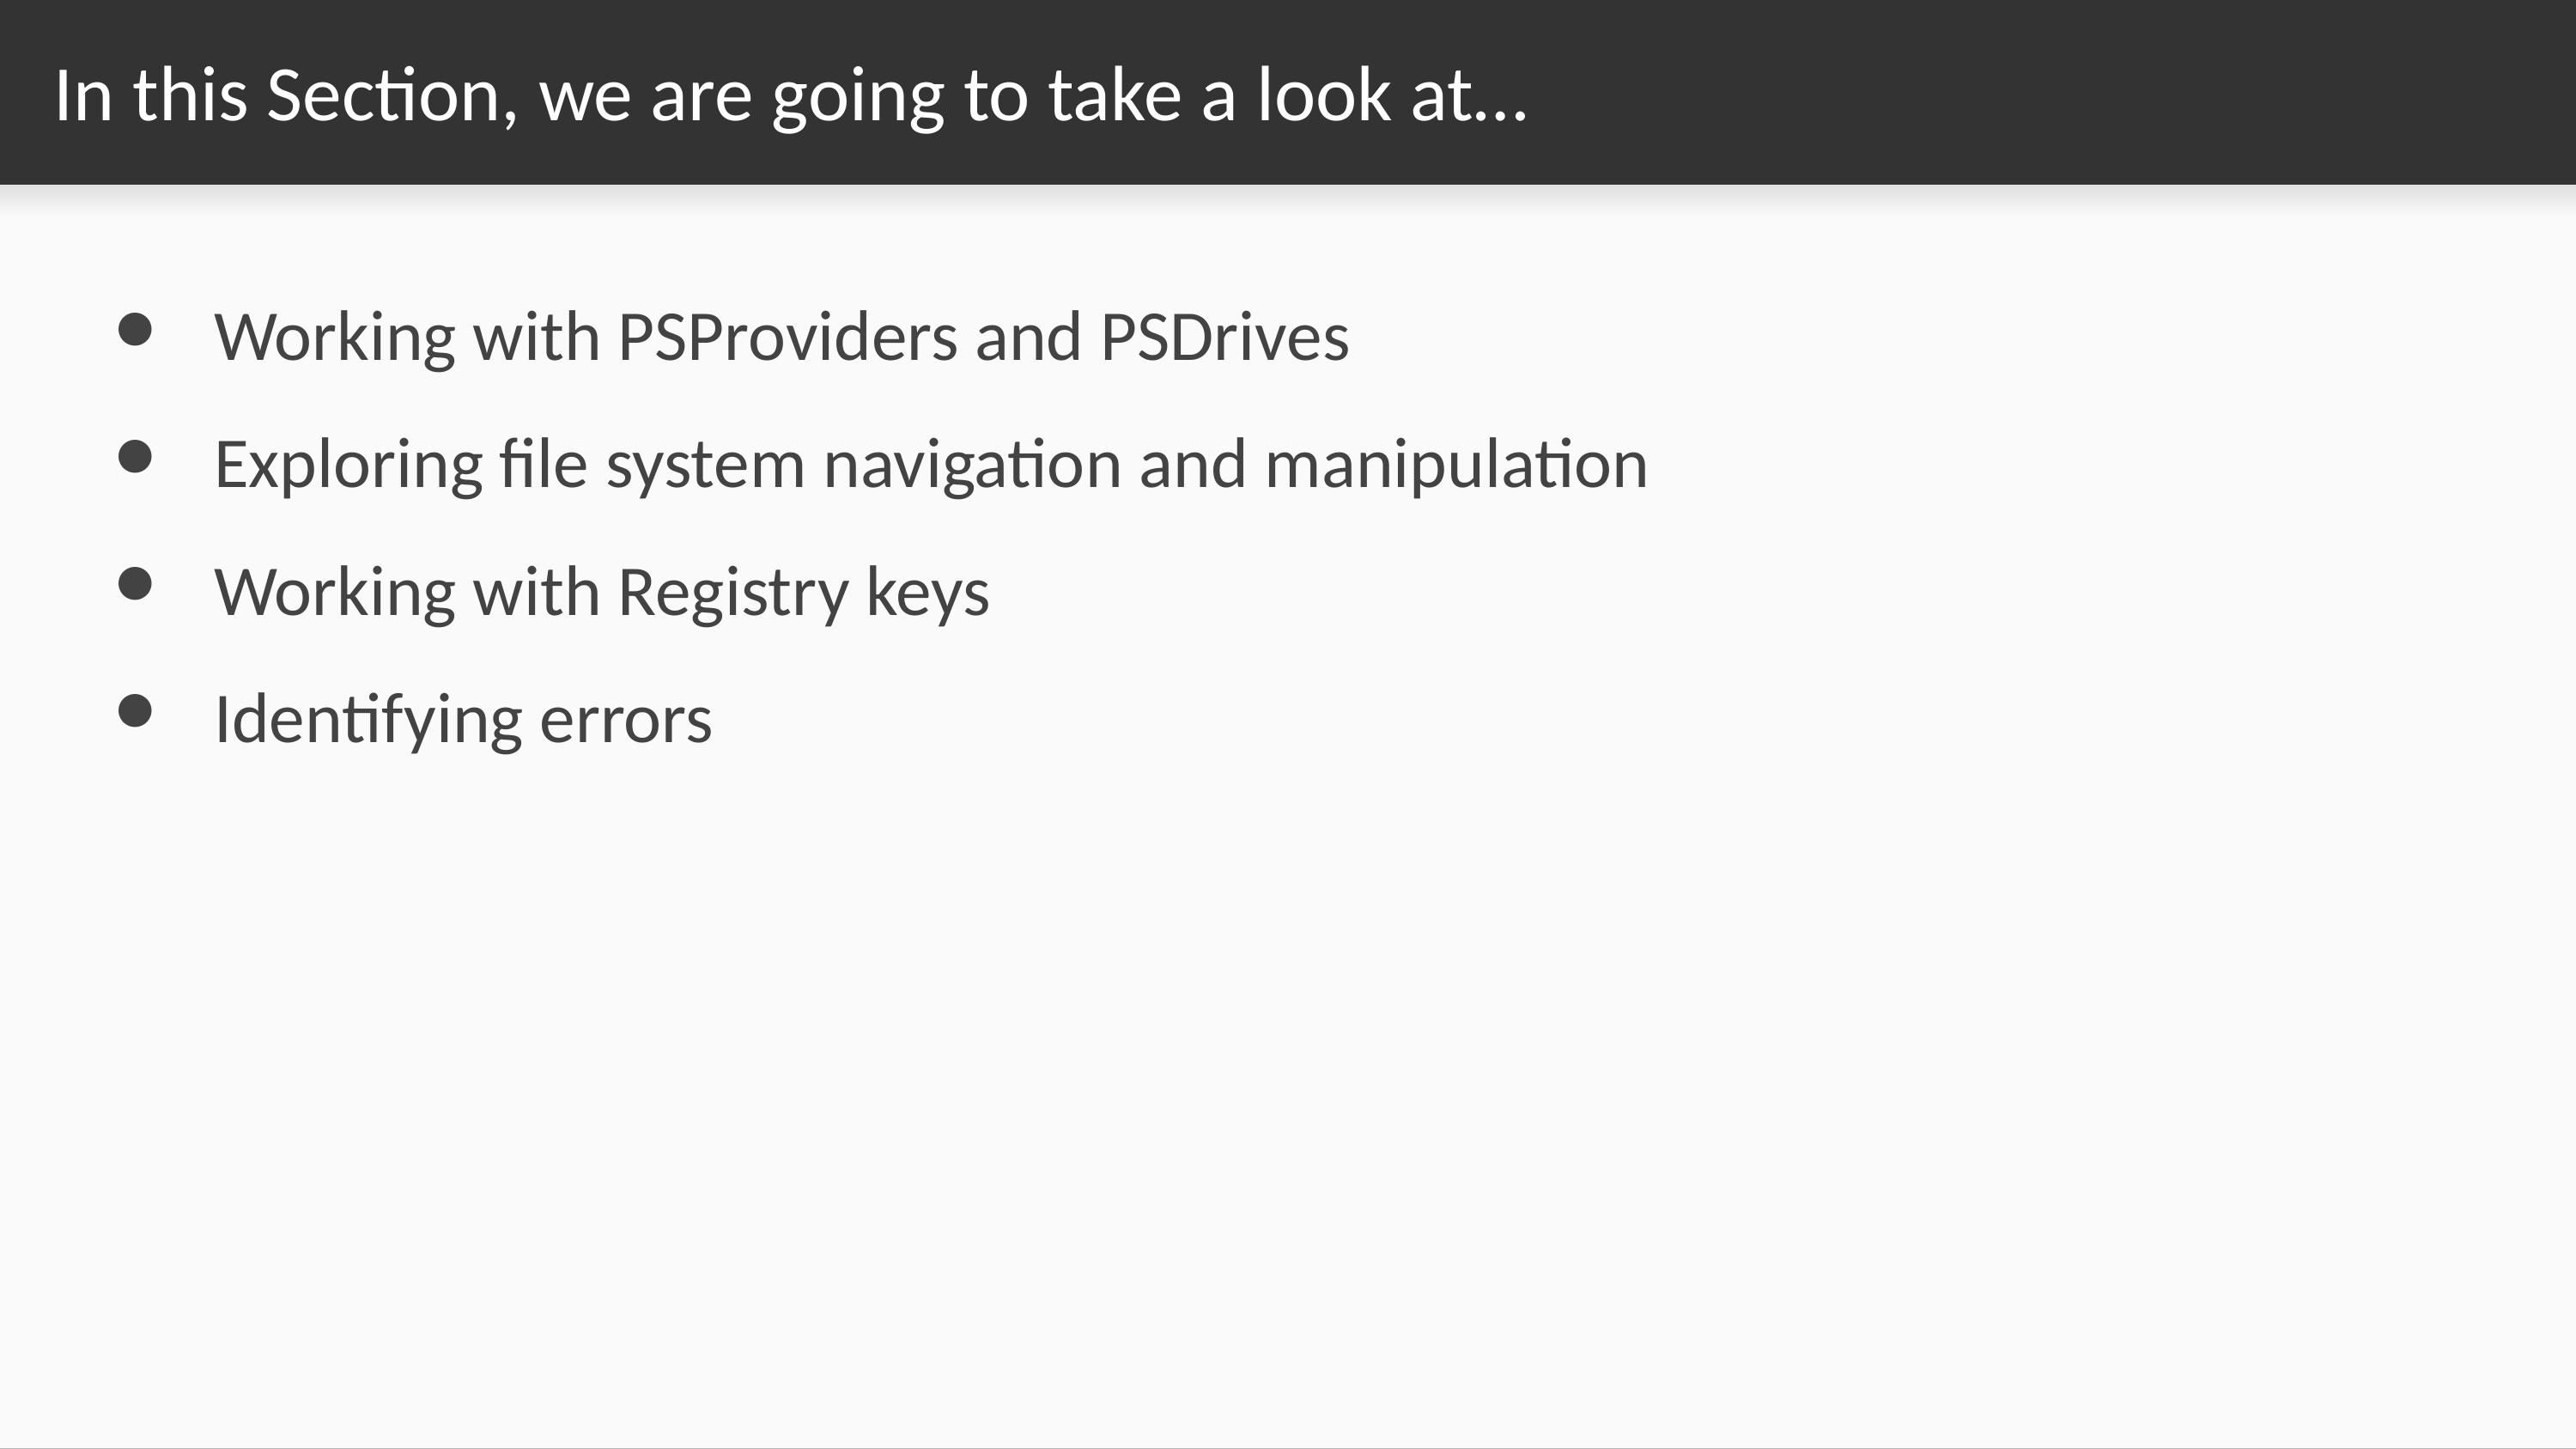

# In this Section, we are going to take a look at…
Working with PSProviders and PSDrives
Exploring file system navigation and manipulation
Working with Registry keys
Identifying errors